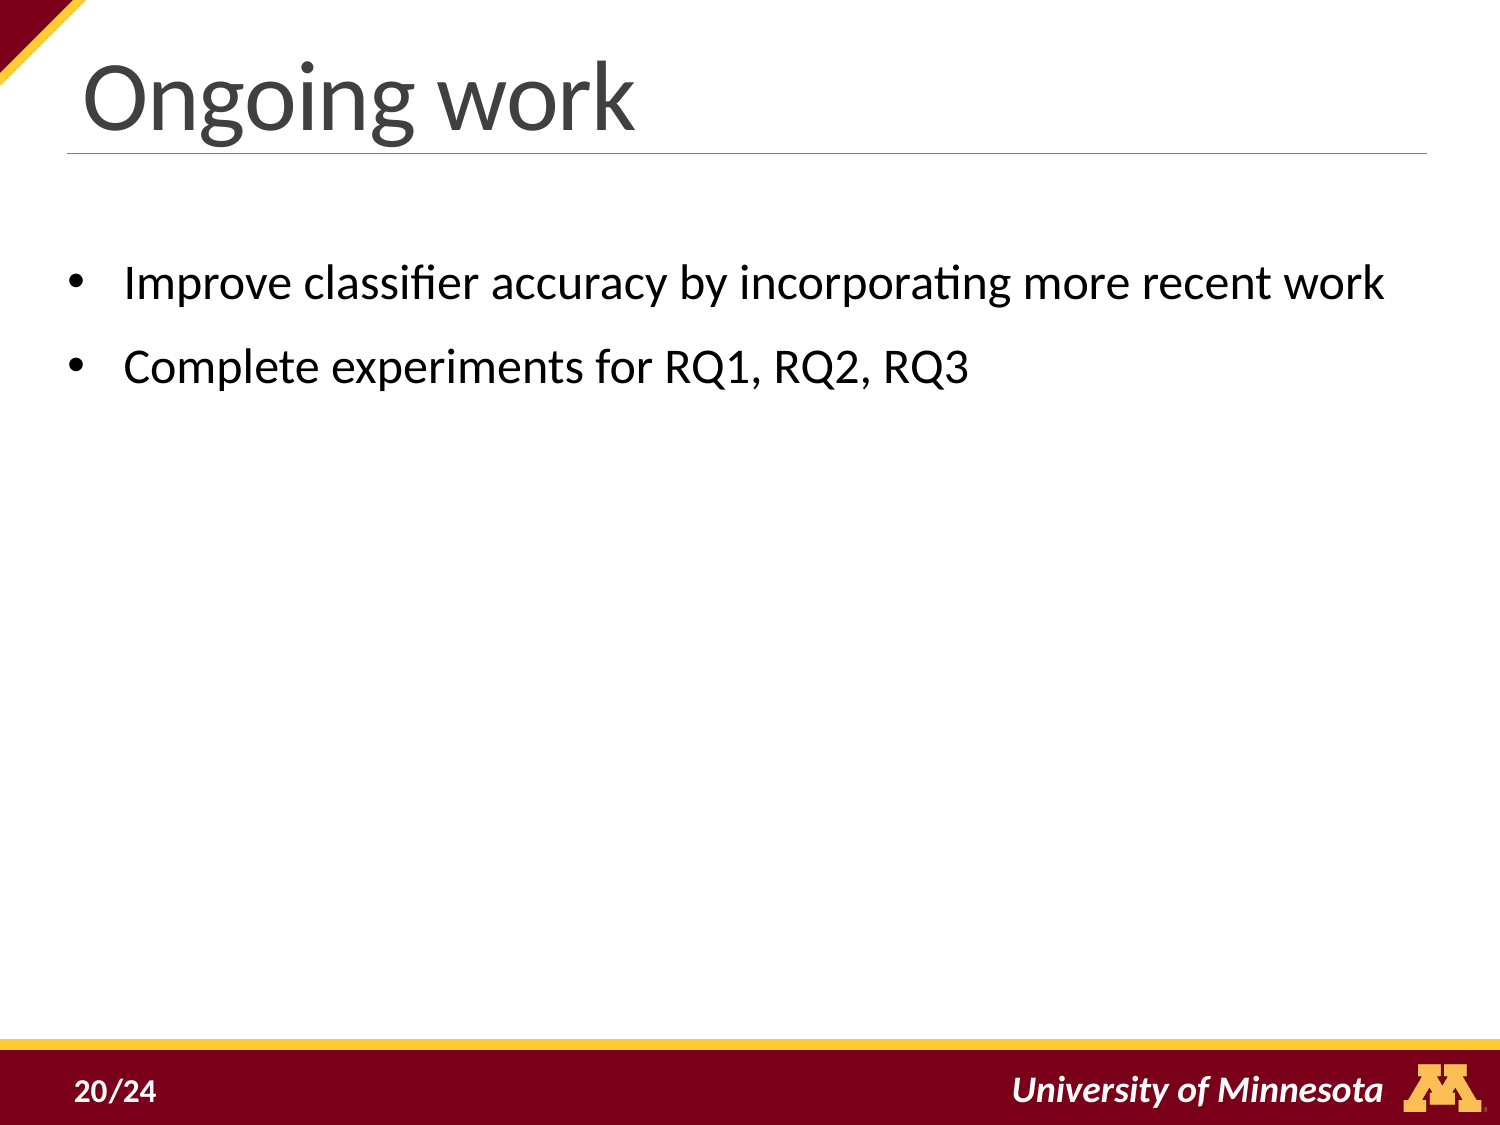

Ongoing work

Improve classifier accuracy by incorporating more recent work
Complete experiments for RQ1, RQ2, RQ3
20